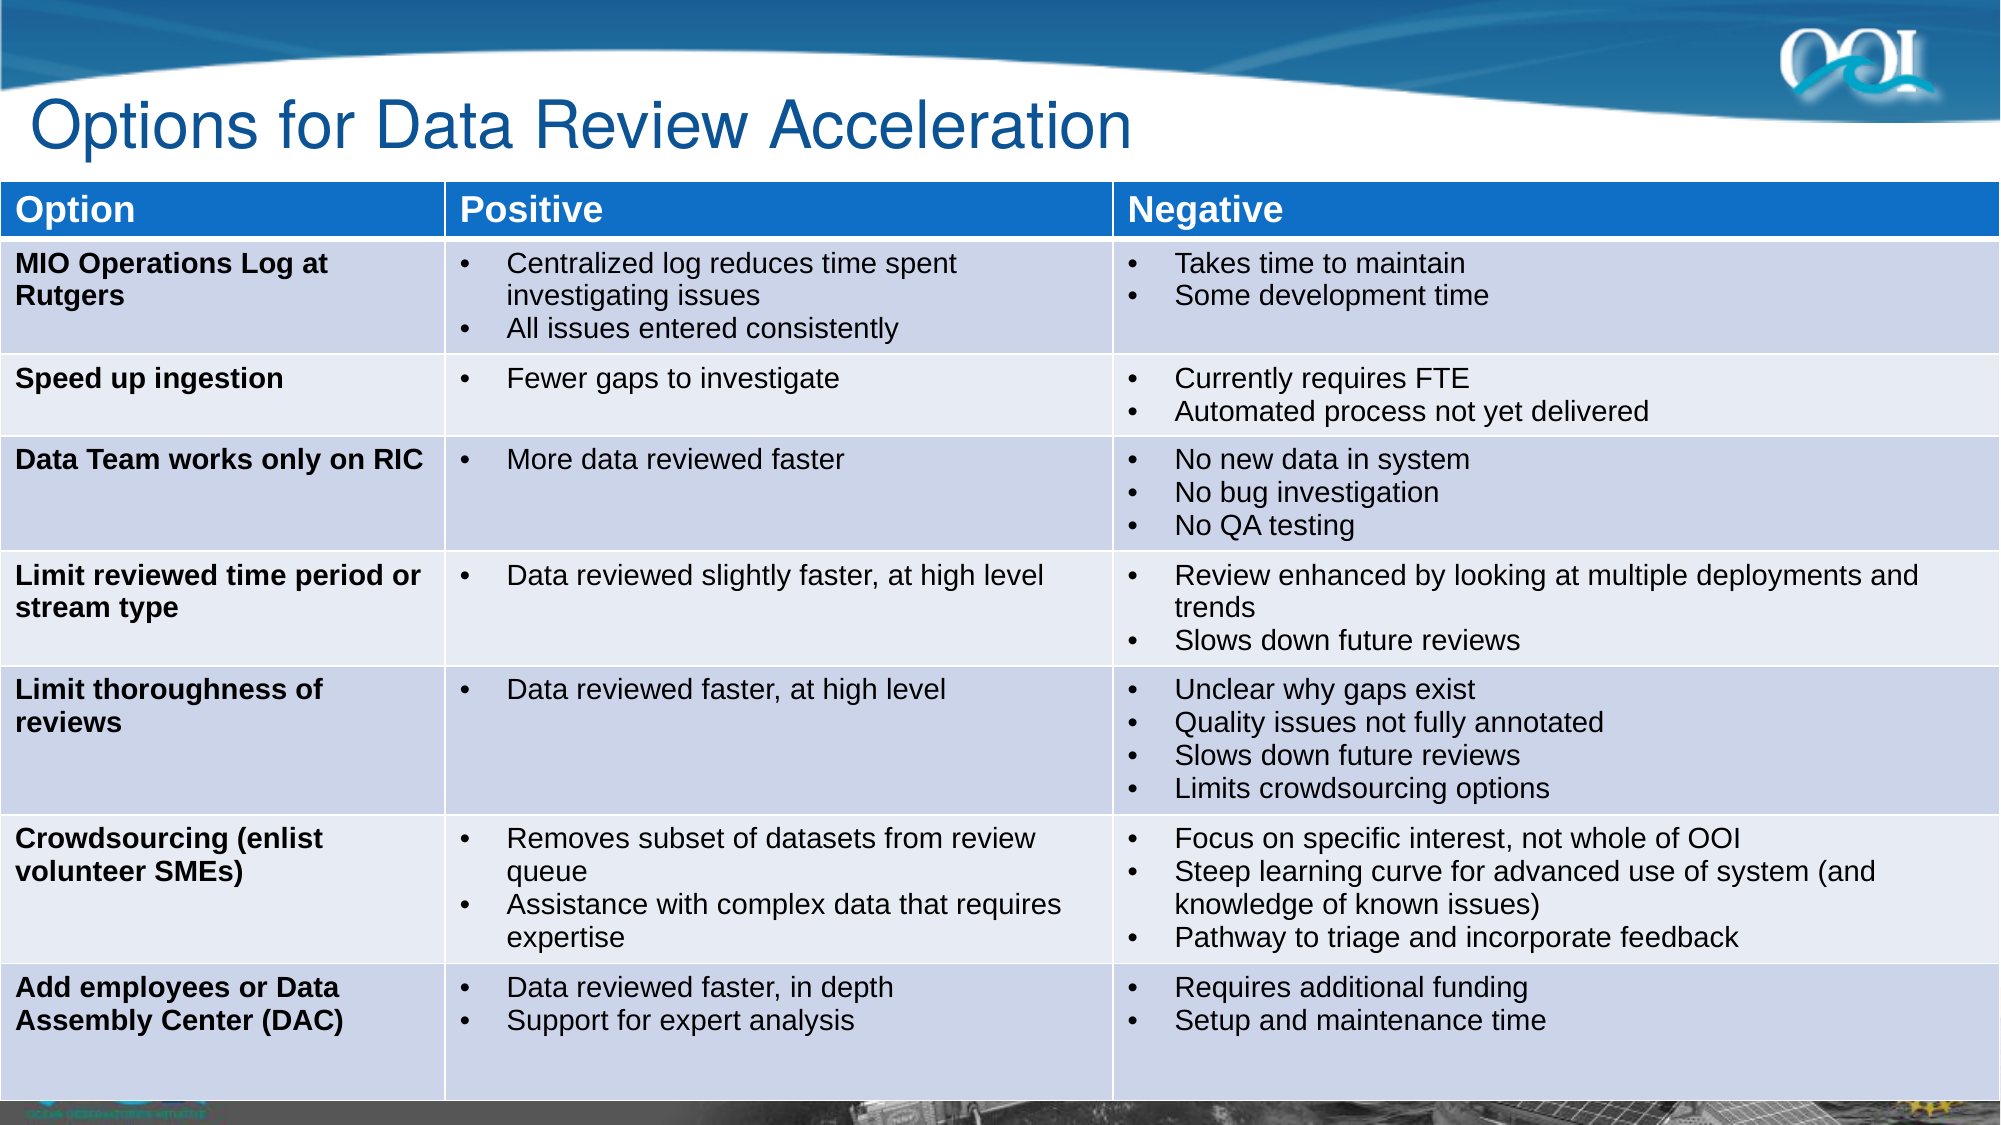

# Options for Data Review Acceleration
| Option | Positive | Negative |
| --- | --- | --- |
| MIO Operations Log at Rutgers | Centralized log reduces time spent investigating issues All issues entered consistently | Takes time to maintain Some development time |
| Speed up ingestion | Fewer gaps to investigate | Currently requires FTE Automated process not yet delivered |
| Data Team works only on RIC | More data reviewed faster | No new data in system No bug investigation No QA testing |
| Limit reviewed time period or stream type | Data reviewed slightly faster, at high level | Review enhanced by looking at multiple deployments and trends Slows down future reviews |
| Limit thoroughness of reviews | Data reviewed faster, at high level | Unclear why gaps exist Quality issues not fully annotated Slows down future reviews Limits crowdsourcing options |
| Crowdsourcing (enlist volunteer SMEs) | Removes subset of datasets from review queue Assistance with complex data that requires expertise | Focus on specific interest, not whole of OOI Steep learning curve for advanced use of system (and knowledge of known issues) Pathway to triage and incorporate feedback |
| Add employees or Data Assembly Center (DAC) | Data reviewed faster, in depth Support for expert analysis | Requires additional funding Setup and maintenance time |
45
Ocean Hackweek 2018